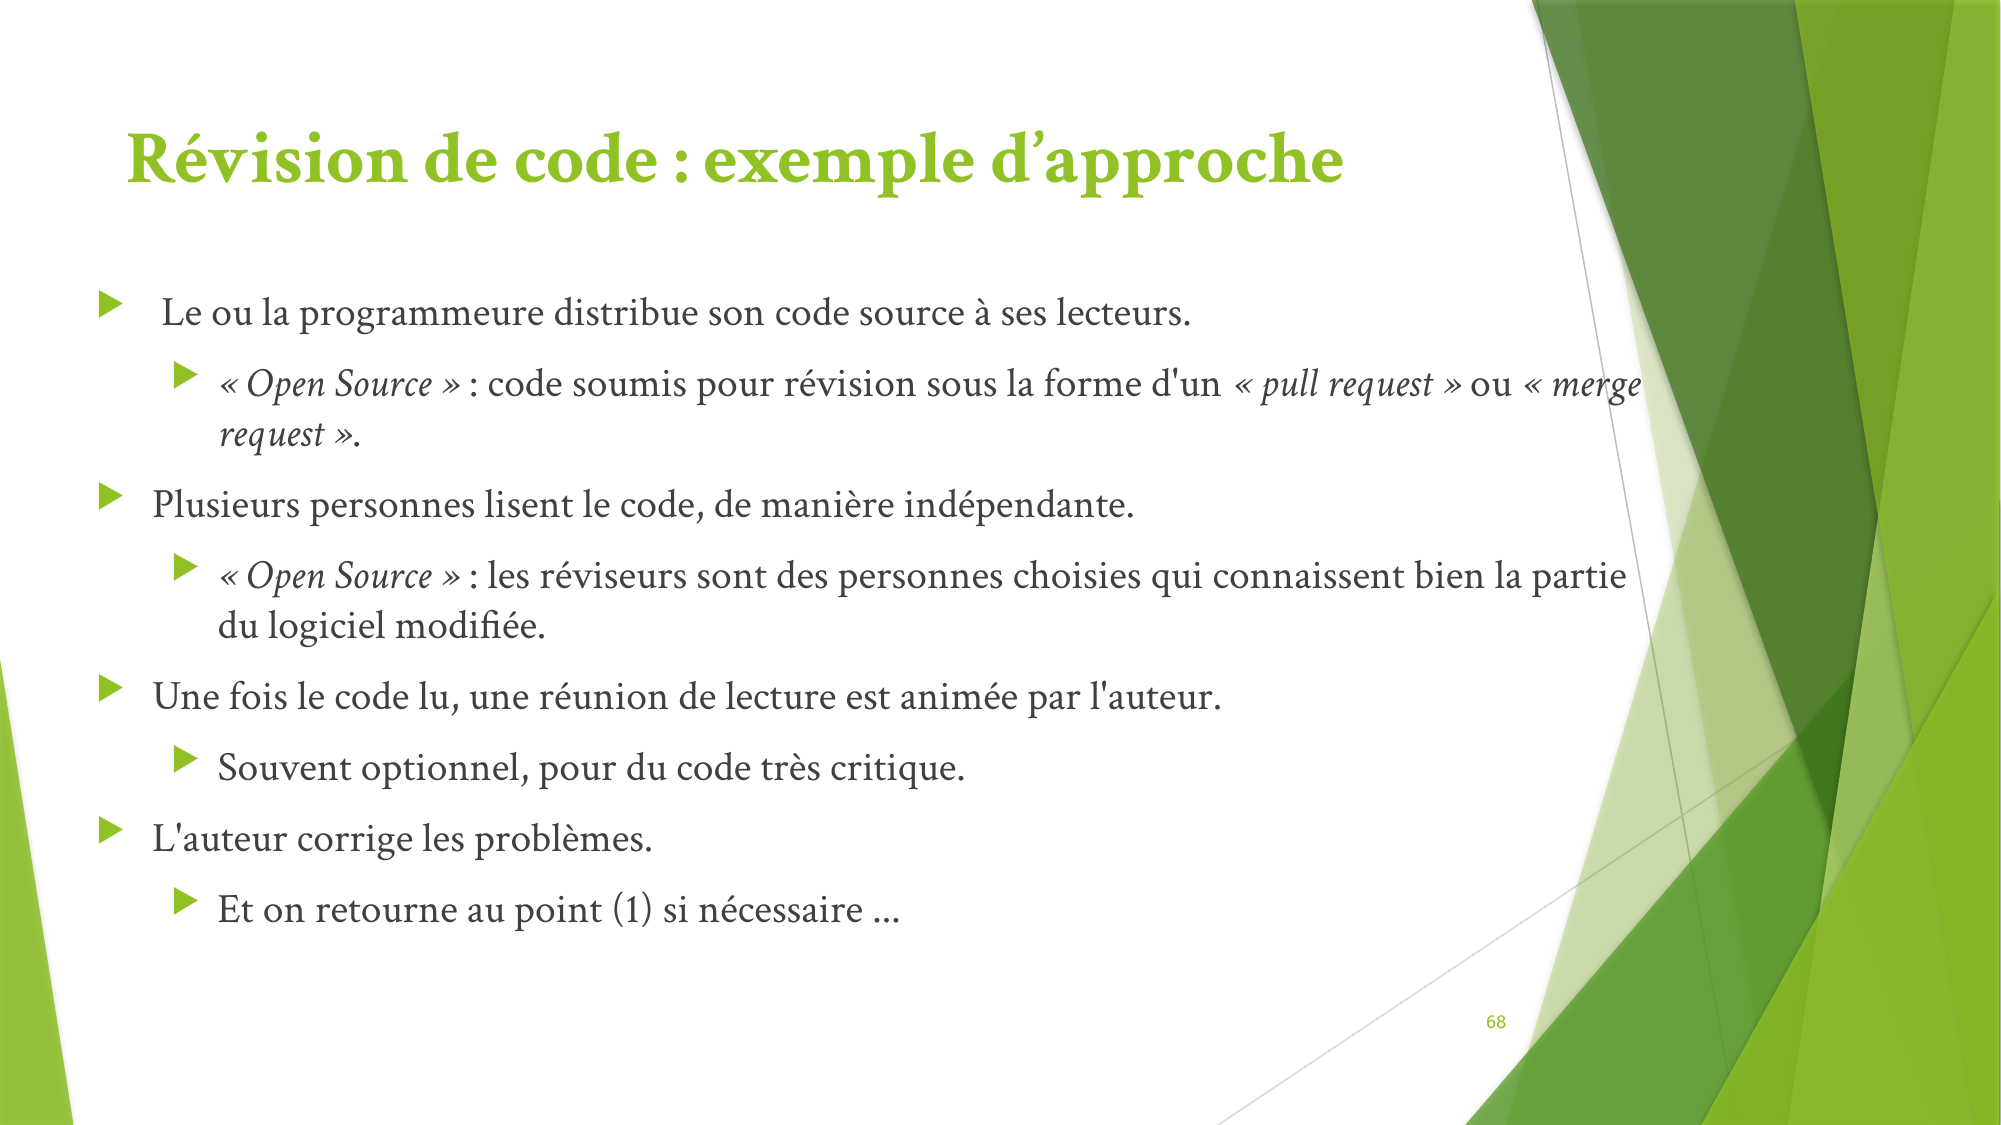

# Révision de code : exemple d’approche
 Le ou la programmeure distribue son code source à ses lecteurs.
« Open Source » : code soumis pour révision sous la forme d'un « pull request » ou « merge request ».
Plusieurs personnes lisent le code, de manière indépendante.
« Open Source » : les réviseurs sont des personnes choisies qui connaissent bien la partie du logiciel modifiée.
Une fois le code lu, une réunion de lecture est animée par l'auteur.
Souvent optionnel, pour du code très critique.
L'auteur corrige les problèmes.
Et on retourne au point (1) si nécessaire ...

68